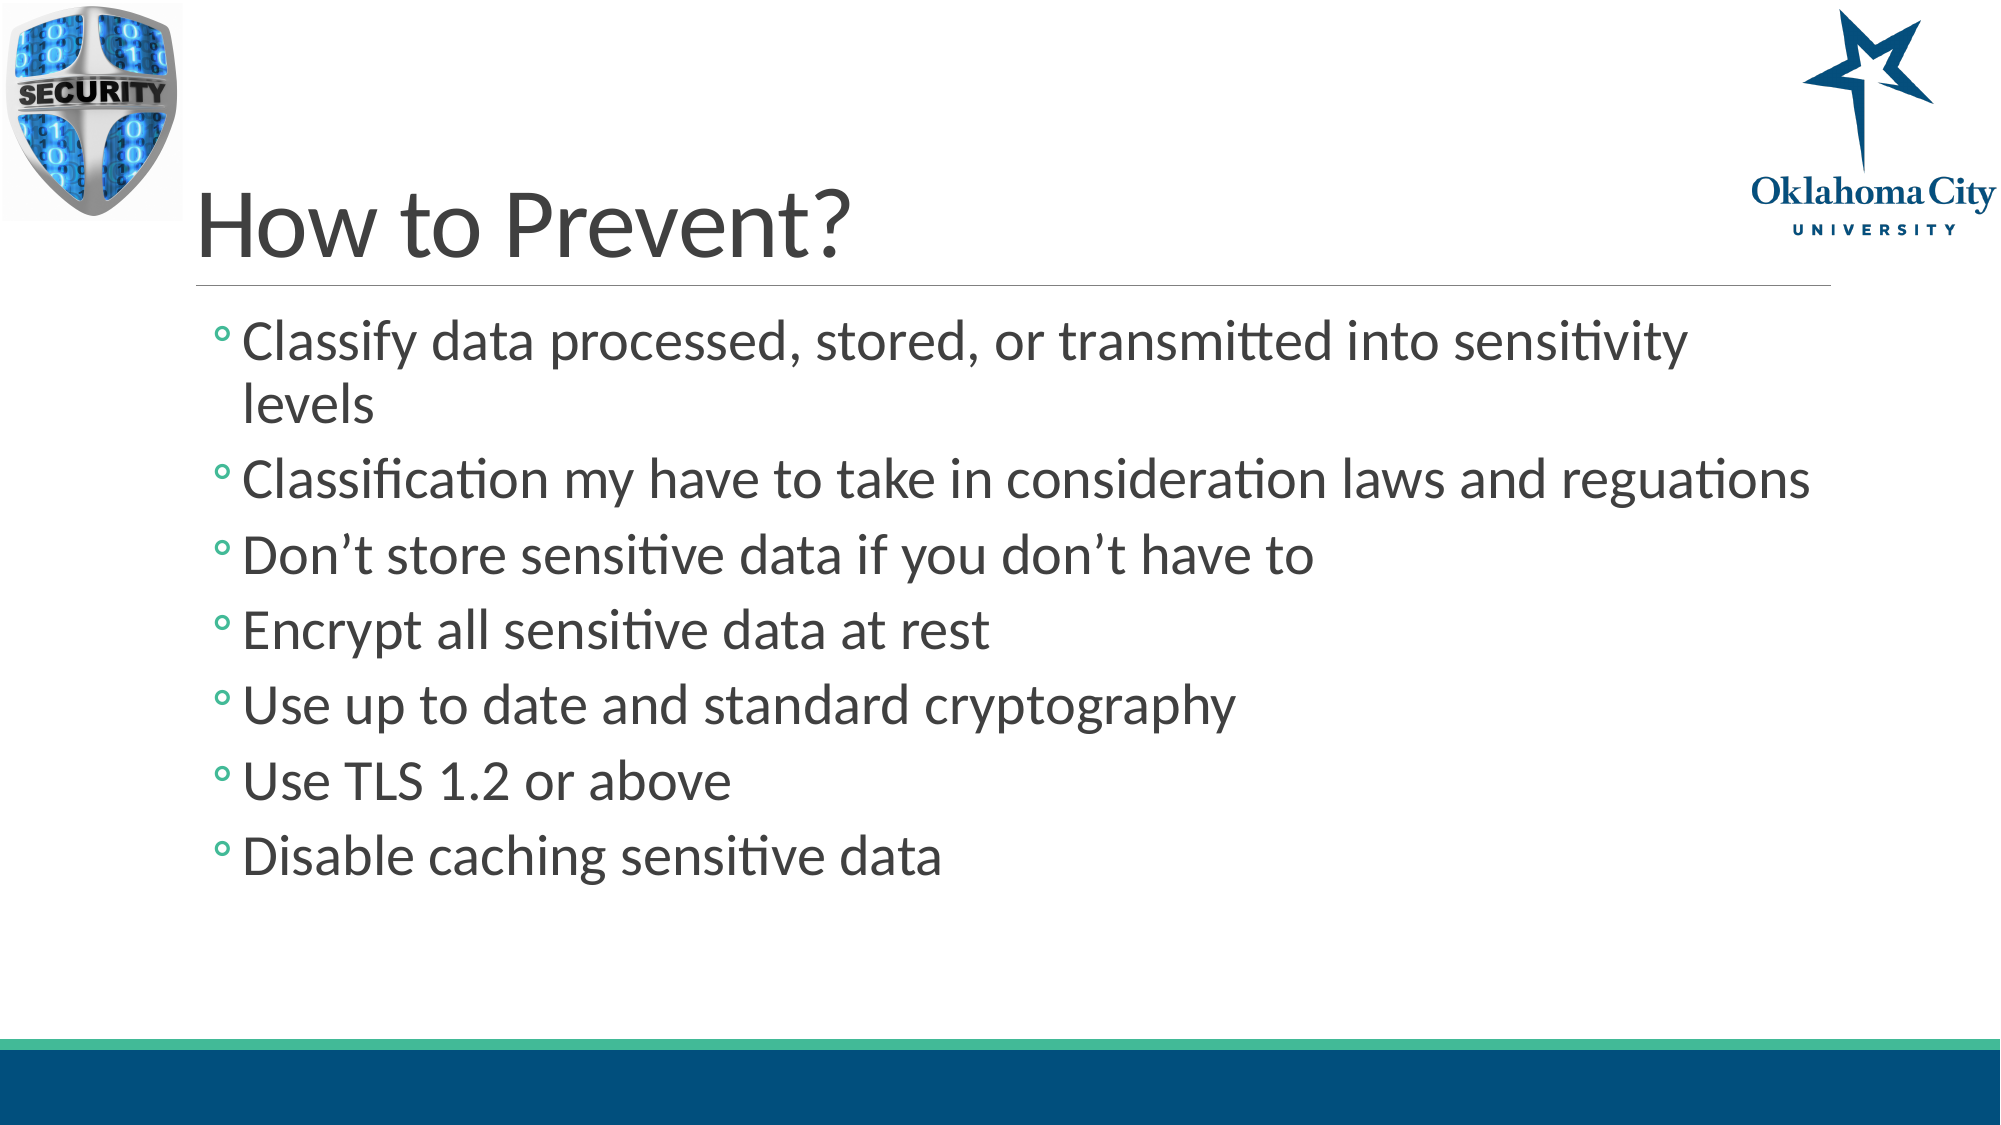

# How to Prevent?
Classify data processed, stored, or transmitted into sensitivity levels
Classification my have to take in consideration laws and reguations
Don’t store sensitive data if you don’t have to
Encrypt all sensitive data at rest
Use up to date and standard cryptography
Use TLS 1.2 or above
Disable caching sensitive data